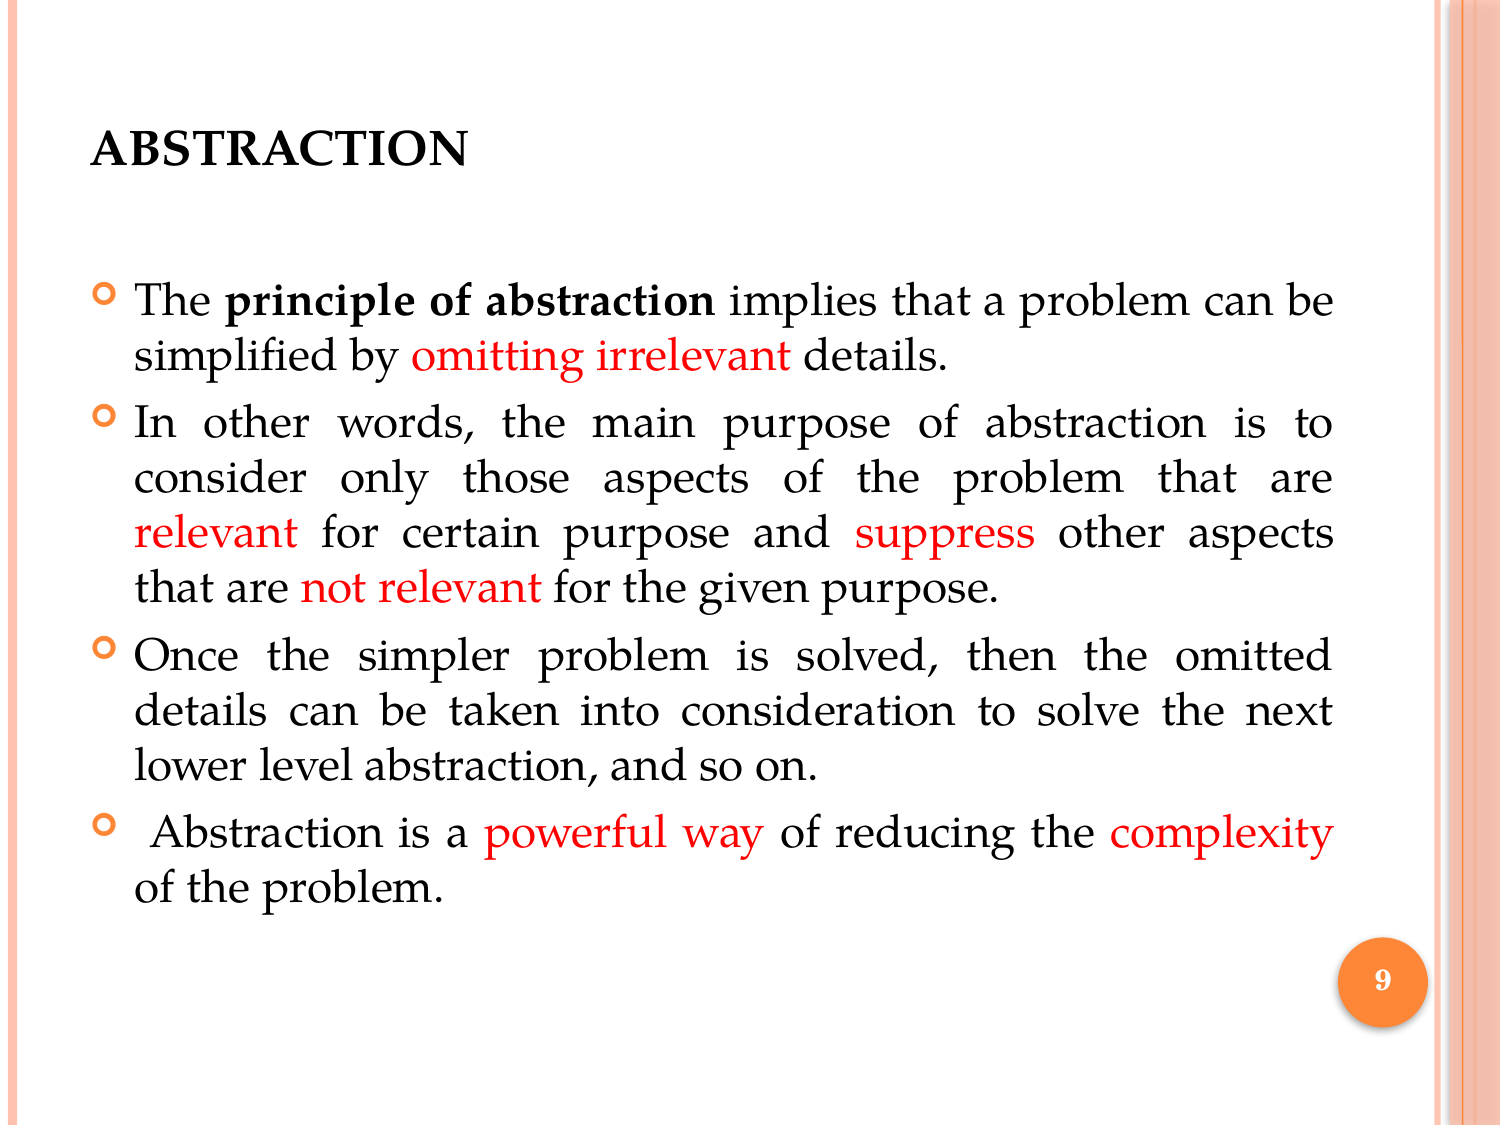

# ABSTRACTION
The principle of abstraction implies that a problem can be simplified by omitting irrelevant details.
In other words, the main purpose of abstraction is to consider only those aspects of the problem that are relevant for certain purpose and suppress other aspects that are not relevant for the given purpose.
Once the simpler problem is solved, then the omitted details can be taken into consideration to solve the next lower level abstraction, and so on.
 Abstraction is a powerful way of reducing the complexity of the problem.
9